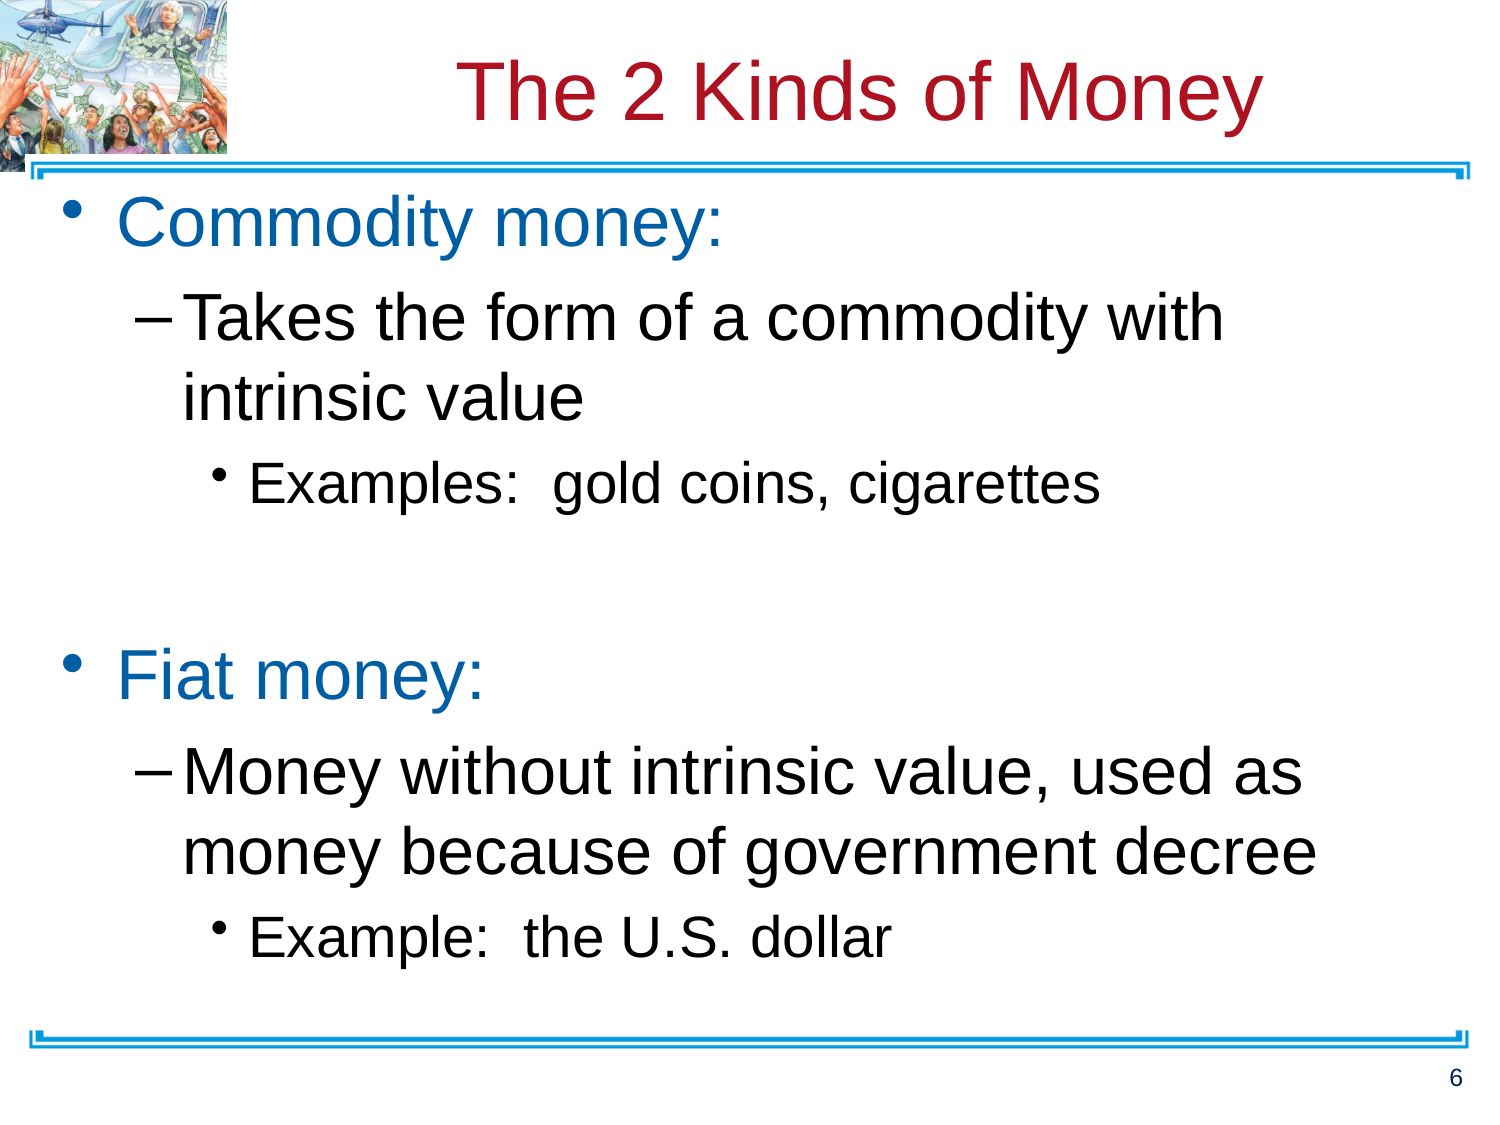

# The 2 Kinds of Money
Commodity money:
Takes the form of a commodity with intrinsic value
Examples:  gold coins, cigarettes

Fiat money:
Money without intrinsic value, used as money because of government decree
Example:  the U.S. dollar

6